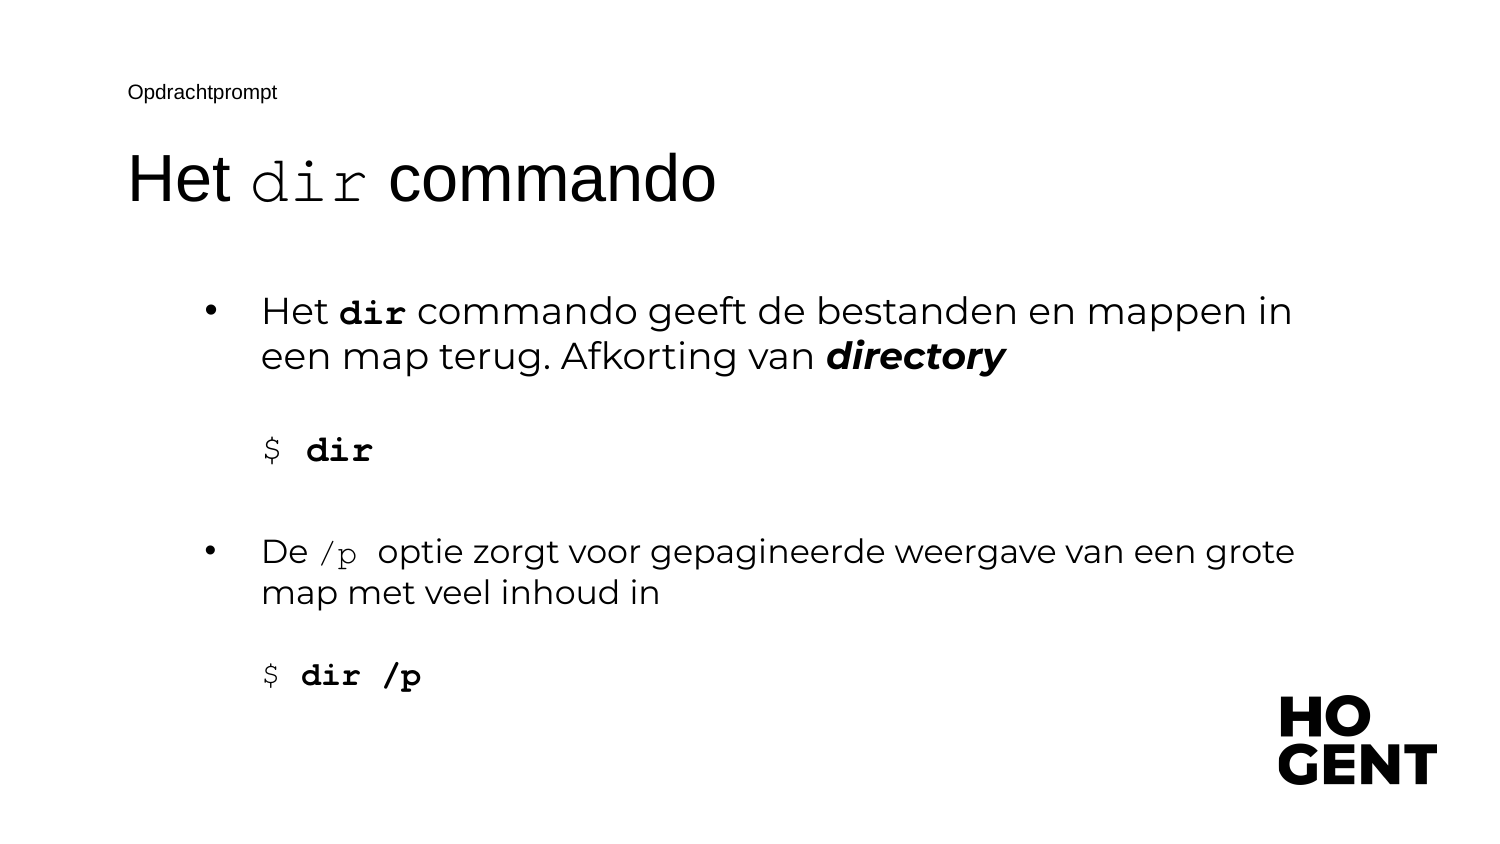

Opdrachtprompt
# Het dir commando
Het dir commando geeft de bestanden en mappen in een map terug. Afkorting van directory
$ dir

De /p optie zorgt voor gepagineerde weergave van een grote map met veel inhoud in
$ dir /p